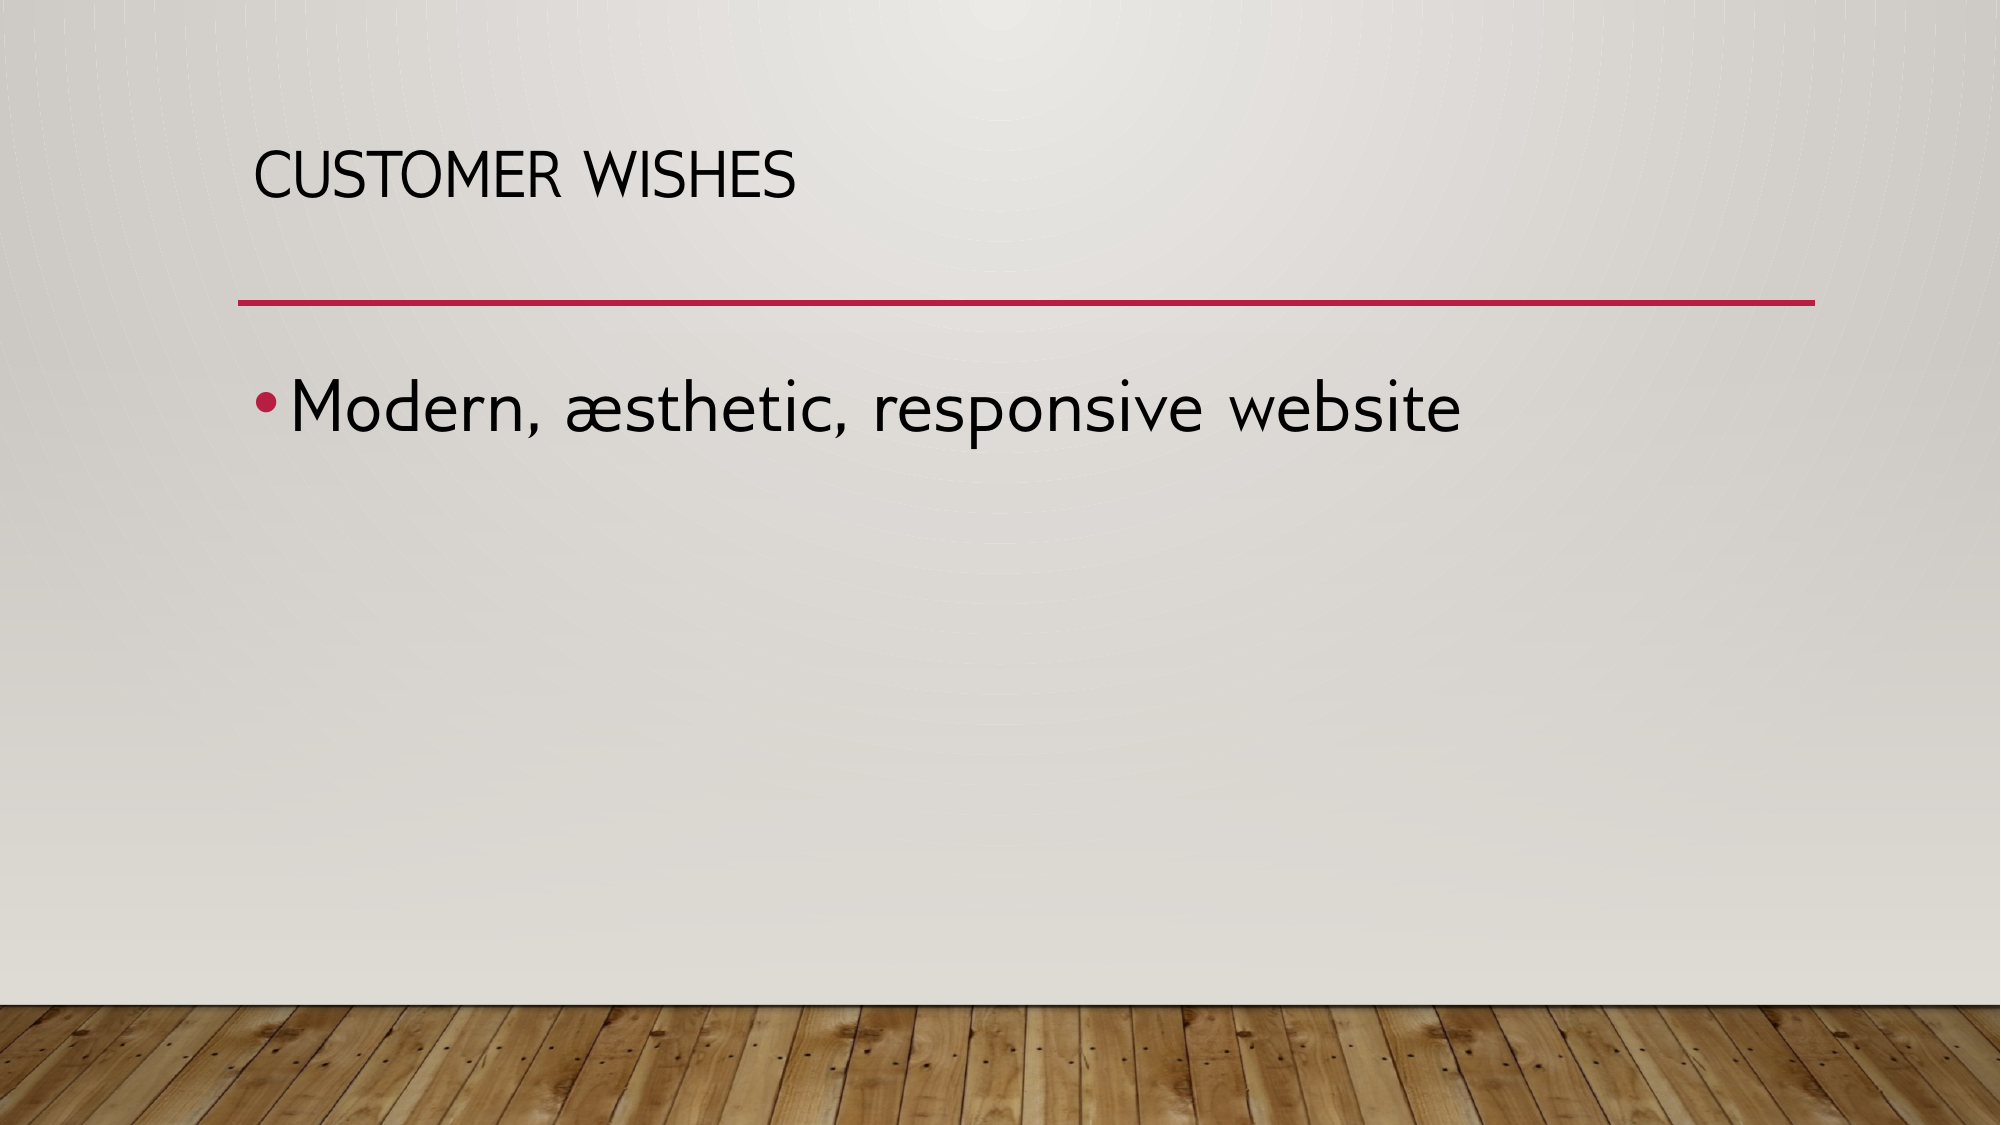

# Customer wishes
Modern, aesthetic, responsive website